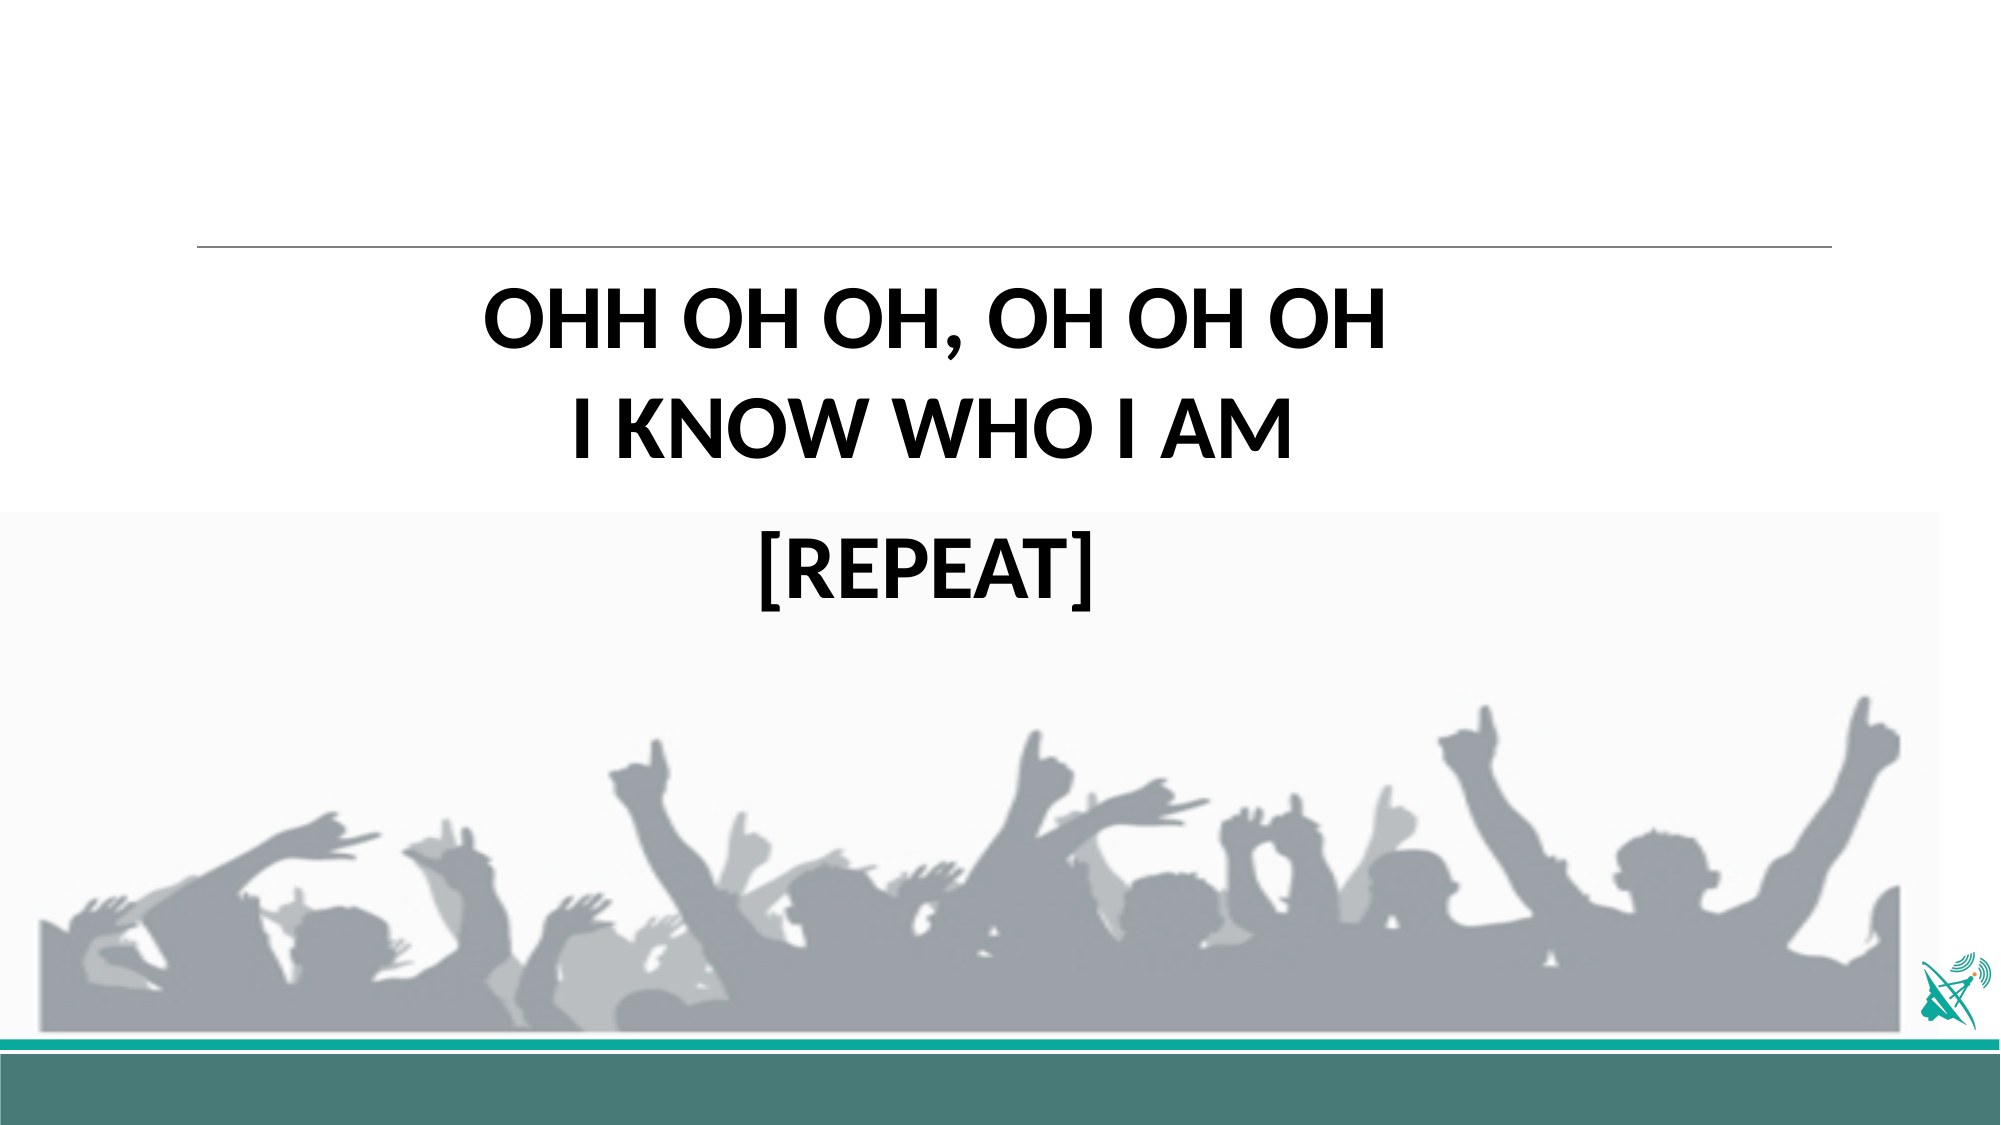

OHH OH OH, OH OH OH
I KNOW WHO I AM
[REPEAT]